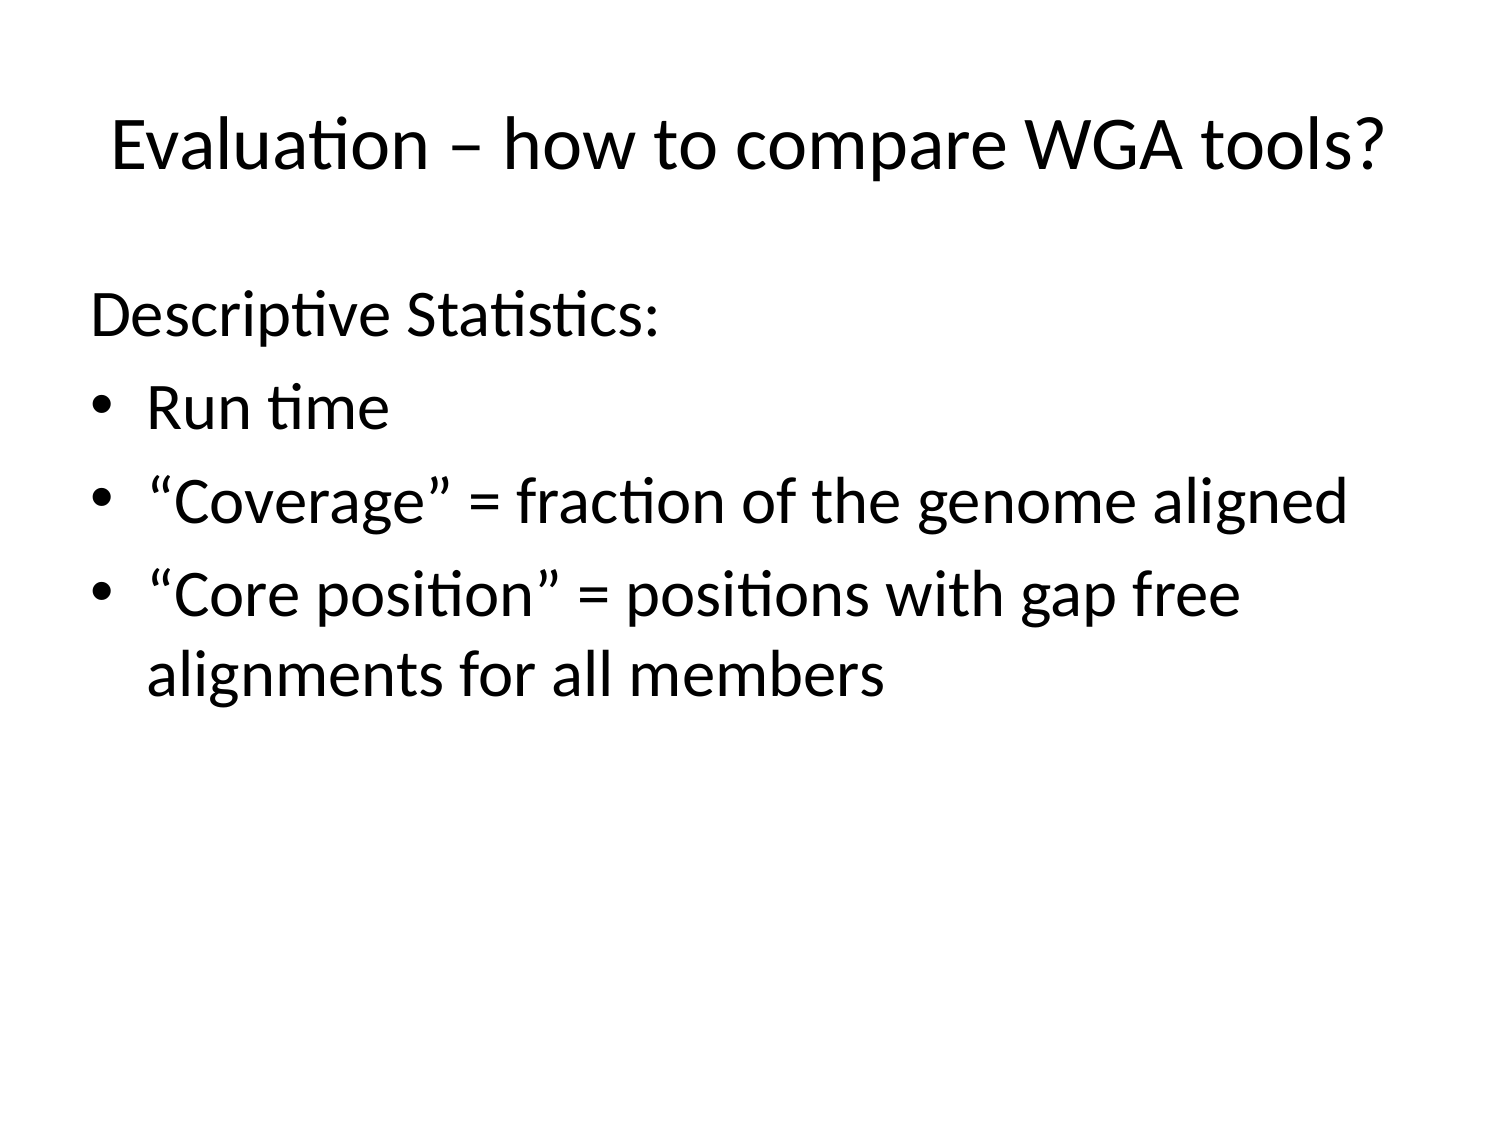

# Evaluation – how to compare WGA tools?
Descriptive Statistics:
Run time
“Coverage” = fraction of the genome aligned
“Core position” = positions with gap free alignments for all members